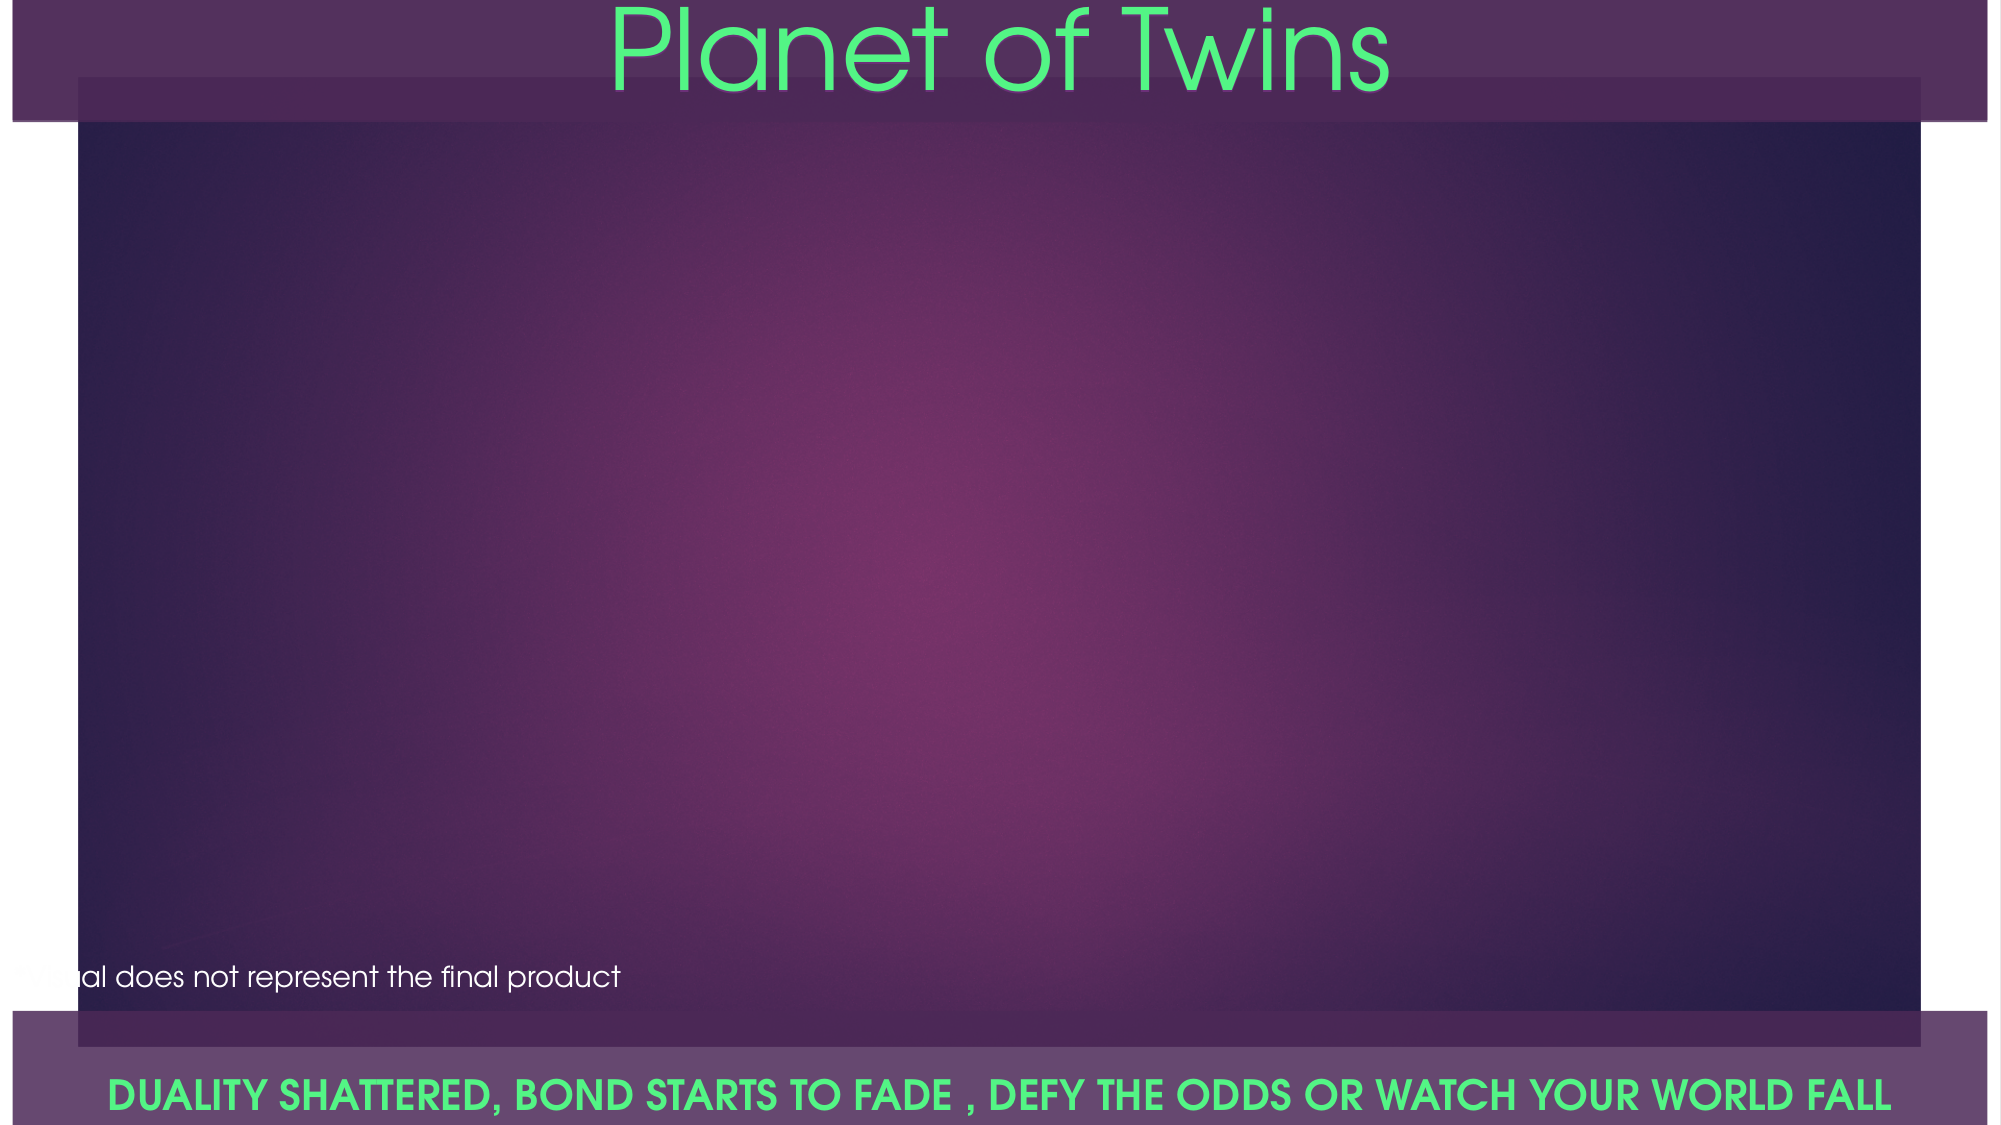

Planet of Twins
# Planet of Twins
*Visual does not represent the final product
Duality shattered, bond starts to fade , defy the odds or watch your world fall